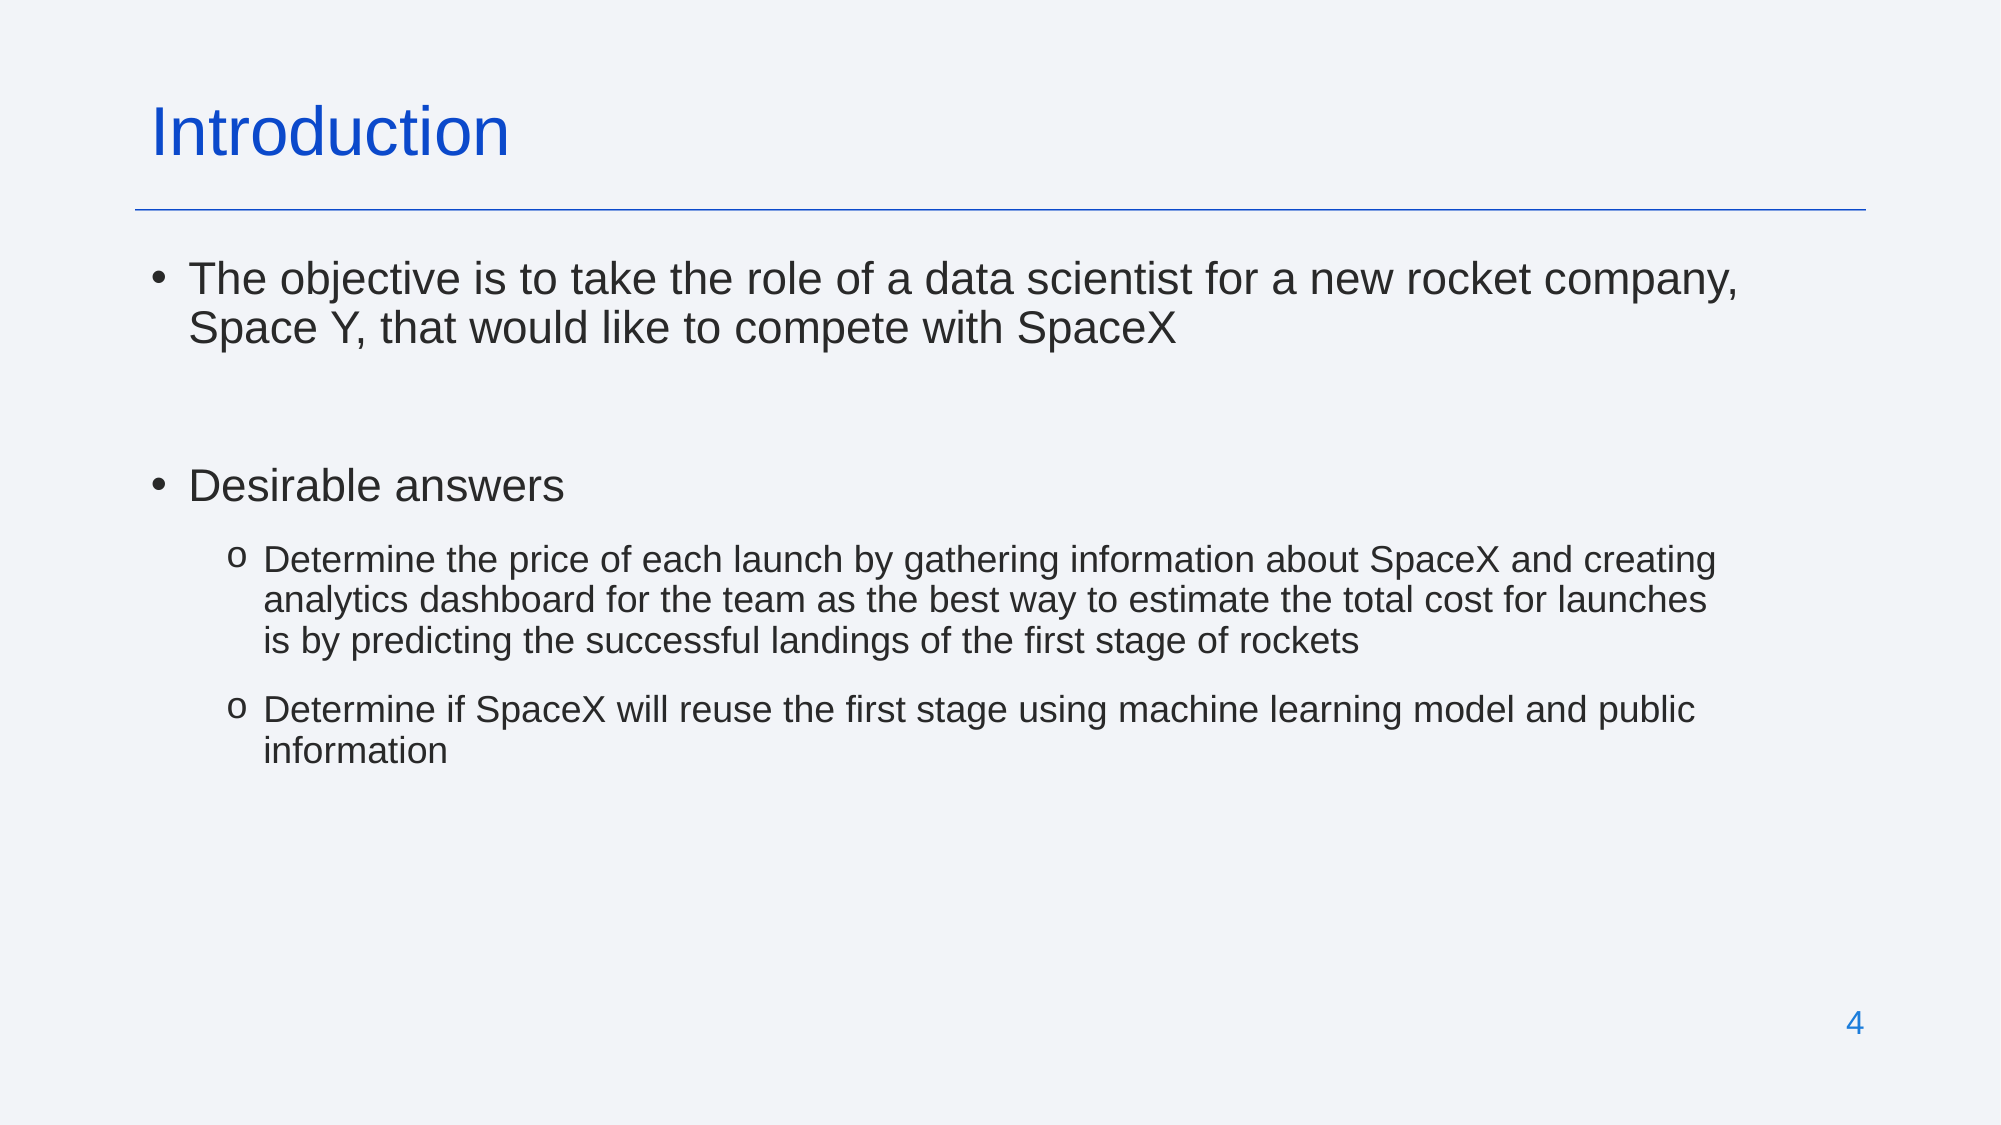

Introduction
The objective is to take the role of a data scientist for a new rocket company, Space Y, that would like to compete with SpaceX

Desirable answers
Determine the price of each launch by gathering information about SpaceX and creating analytics dashboard for the team as the best way to estimate the total cost for launches is by predicting the successful landings of the first stage of rockets
Determine if SpaceX will reuse the first stage using machine learning model and public information
4